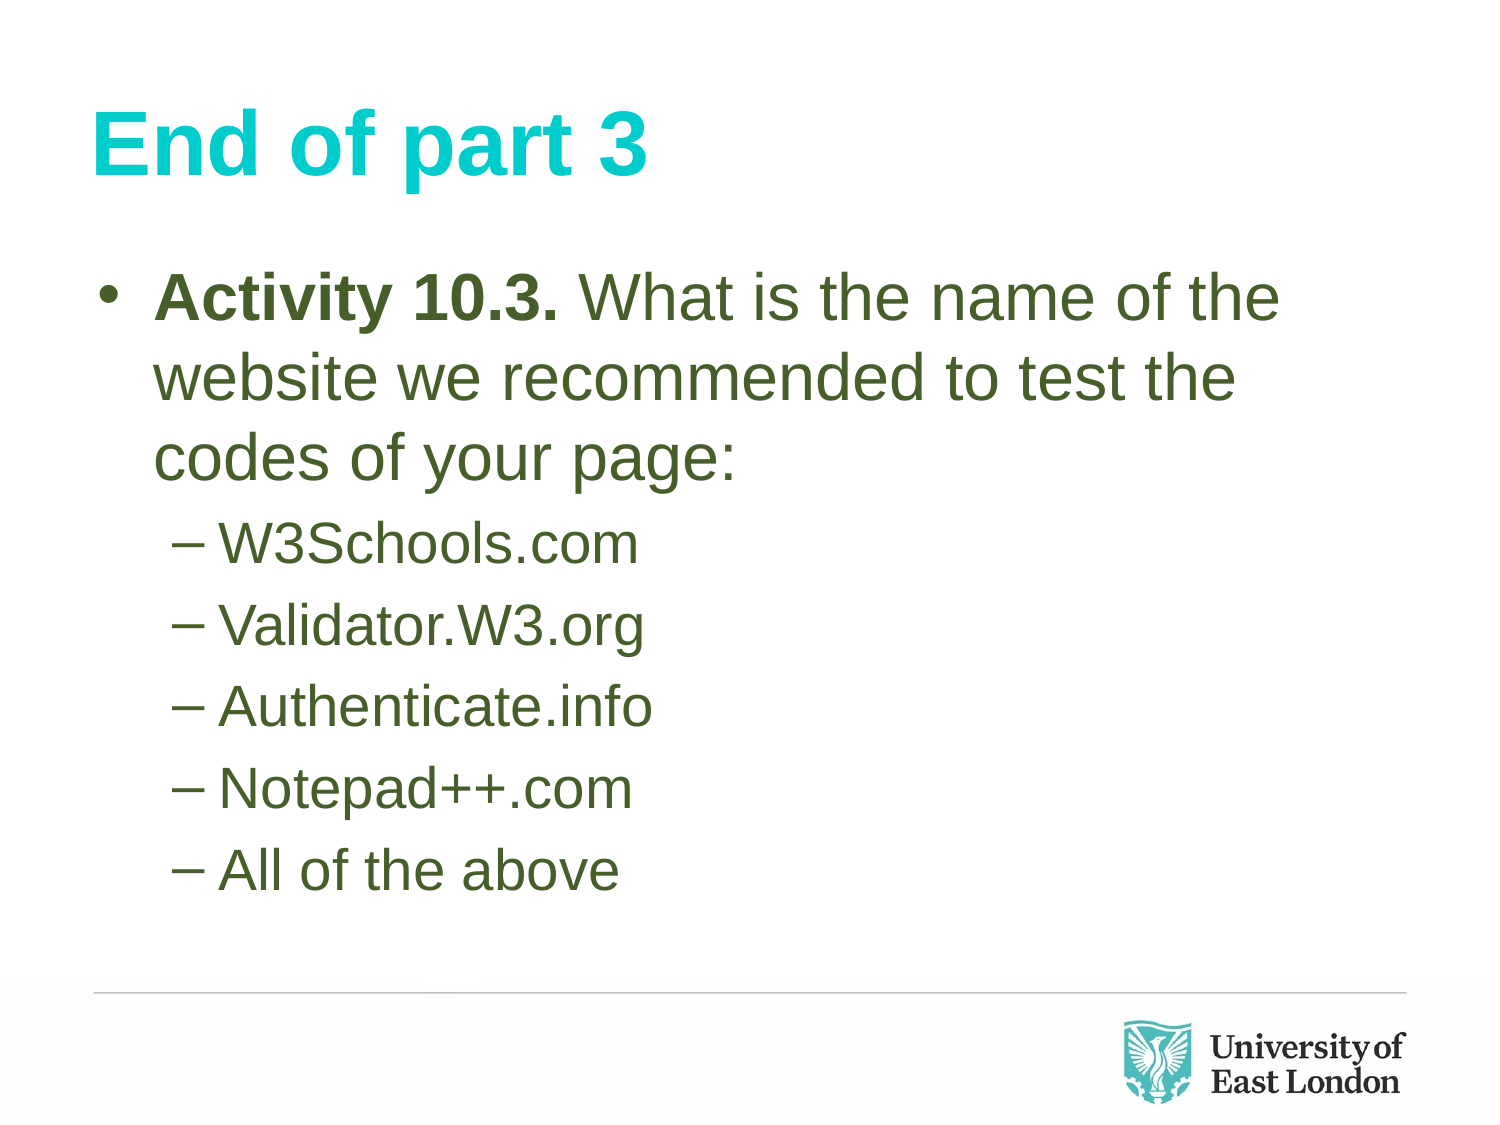

# End of part 3
Activity 10.3. What is the name of the website we recommended to test the codes of your page:
W3Schools.com
Validator.W3.org
Authenticate.info
Notepad++.com
All of the above